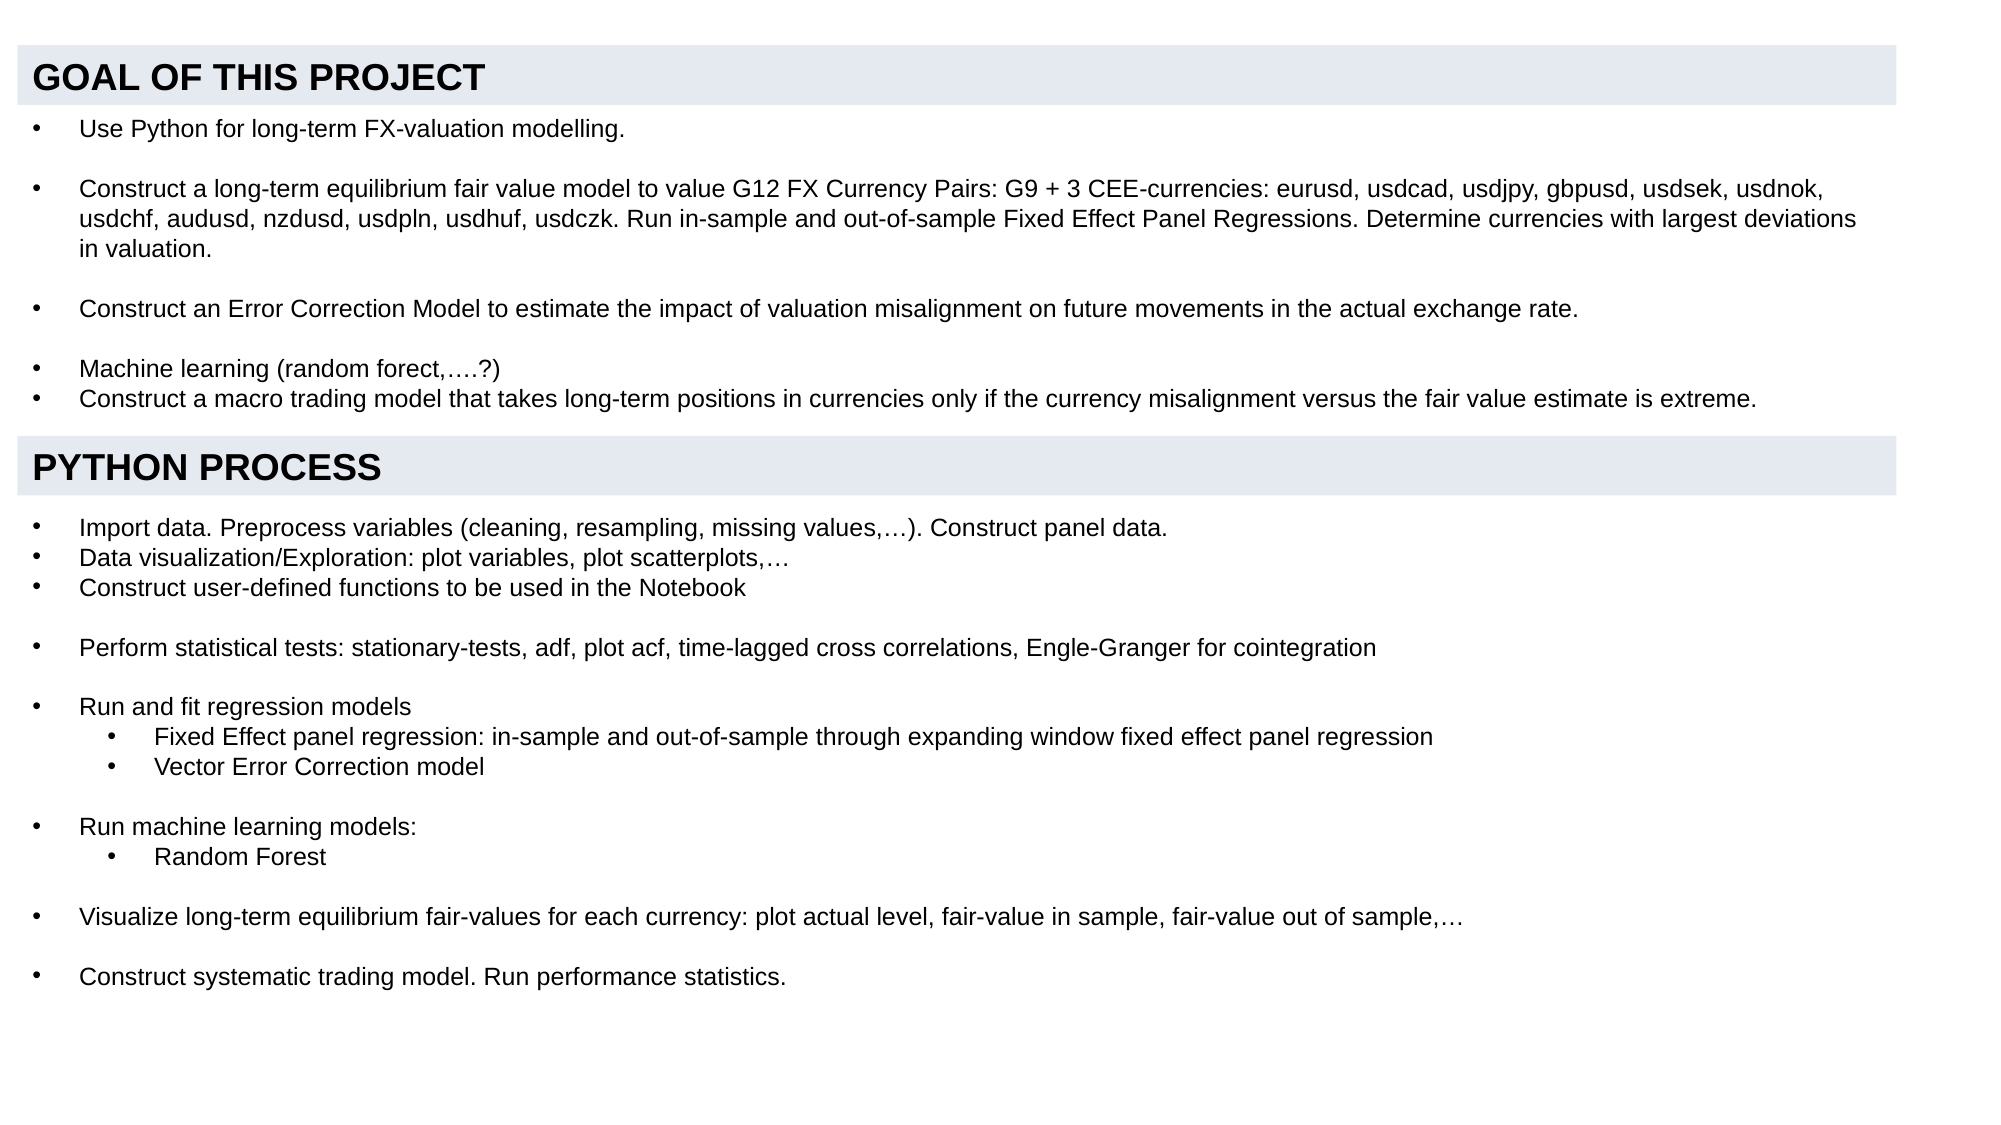

GOAL OF THIS PROJECT
Use Python for long-term FX-valuation modelling.

Construct a long-term equilibrium fair value model to value G12 FX Currency Pairs: G9 + 3 CEE-currencies: eurusd, usdcad, usdjpy, gbpusd, usdsek, usdnok, usdchf, audusd, nzdusd, usdpln, usdhuf, usdczk. Run in-sample and out-of-sample Fixed Effect Panel Regressions. Determine currencies with largest deviations in valuation.

Construct an Error Correction Model to estimate the impact of valuation misalignment on future movements in the actual exchange rate.

Machine learning (random forect,….?)
Construct a macro trading model that takes long-term positions in currencies only if the currency misalignment versus the fair value estimate is extreme.
PYTHON PROCESS
Import data. Preprocess variables (cleaning, resampling, missing values,…). Construct panel data.
Data visualization/Exploration: plot variables, plot scatterplots,…
Construct user-defined functions to be used in the Notebook

Perform statistical tests: stationary-tests, adf, plot acf, time-lagged cross correlations, Engle-Granger for cointegration

Run and fit regression models
Fixed Effect panel regression: in-sample and out-of-sample through expanding window fixed effect panel regression
Vector Error Correction model

Run machine learning models:
Random Forest

Visualize long-term equilibrium fair-values for each currency: plot actual level, fair-value in sample, fair-value out of sample,…

Construct systematic trading model. Run performance statistics.